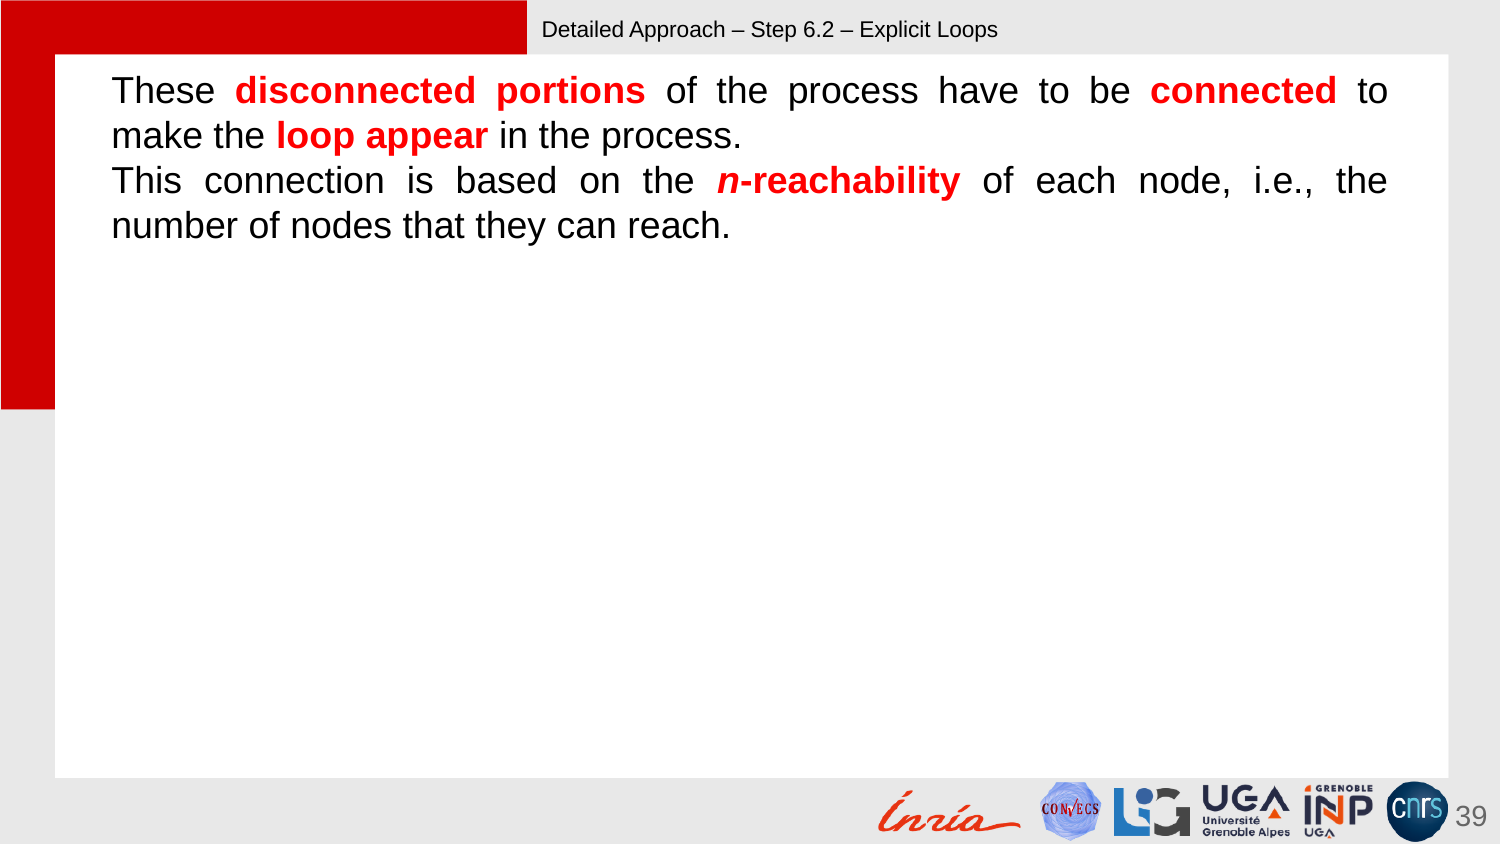

# Detailed Approach – Step 6.2 – Explicit Loops
These disconnected portions of the process have to be connected to make the loop appear in the process.
This connection is based on the n-reachability of each node, i.e., the number of nodes that they can reach.
39